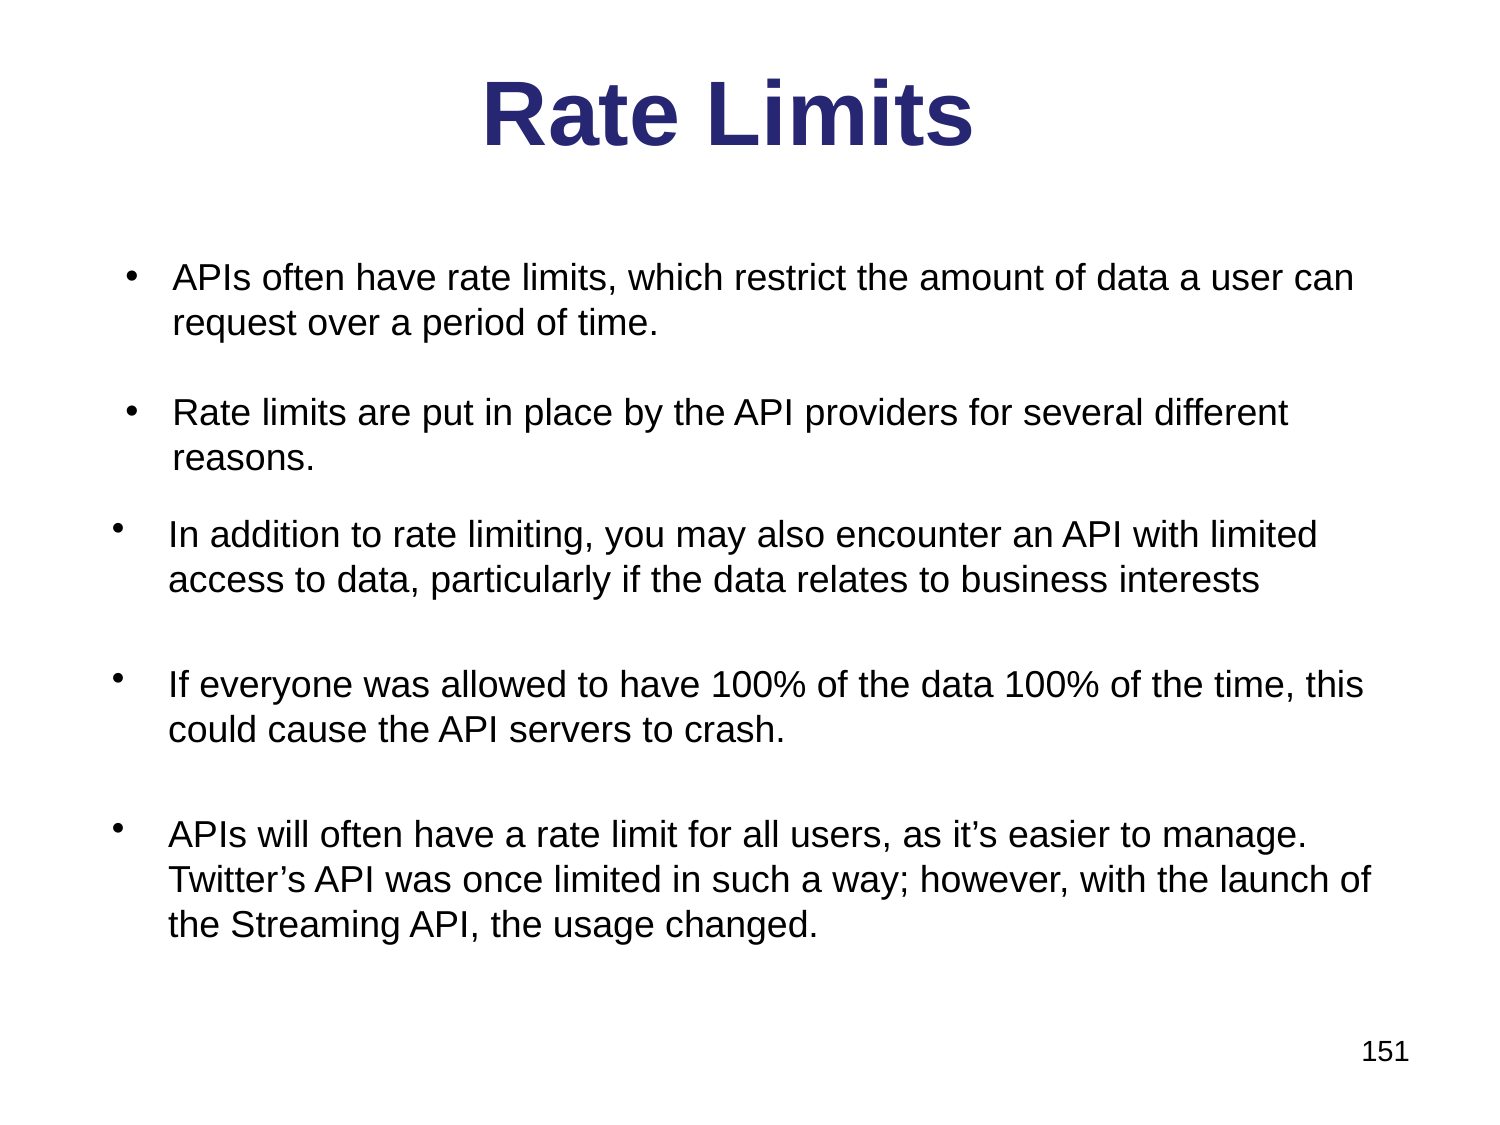

# Rate Limits

APIs often have rate limits, which restrict the amount of data a user can request over a period of time.

Rate limits are put in place by the API providers for several different reasons.

In addition to rate limiting, you may also encounter an API with limited access to data, particularly if the data relates to business interests

If everyone was allowed to have 100% of the data 100% of the time, this could cause the API servers to crash.

APIs will often have a rate limit for all users, as it’s easier to manage. Twitter’s API was once limited in such a way; however, with the launch of the Streaming API, the usage changed.

151